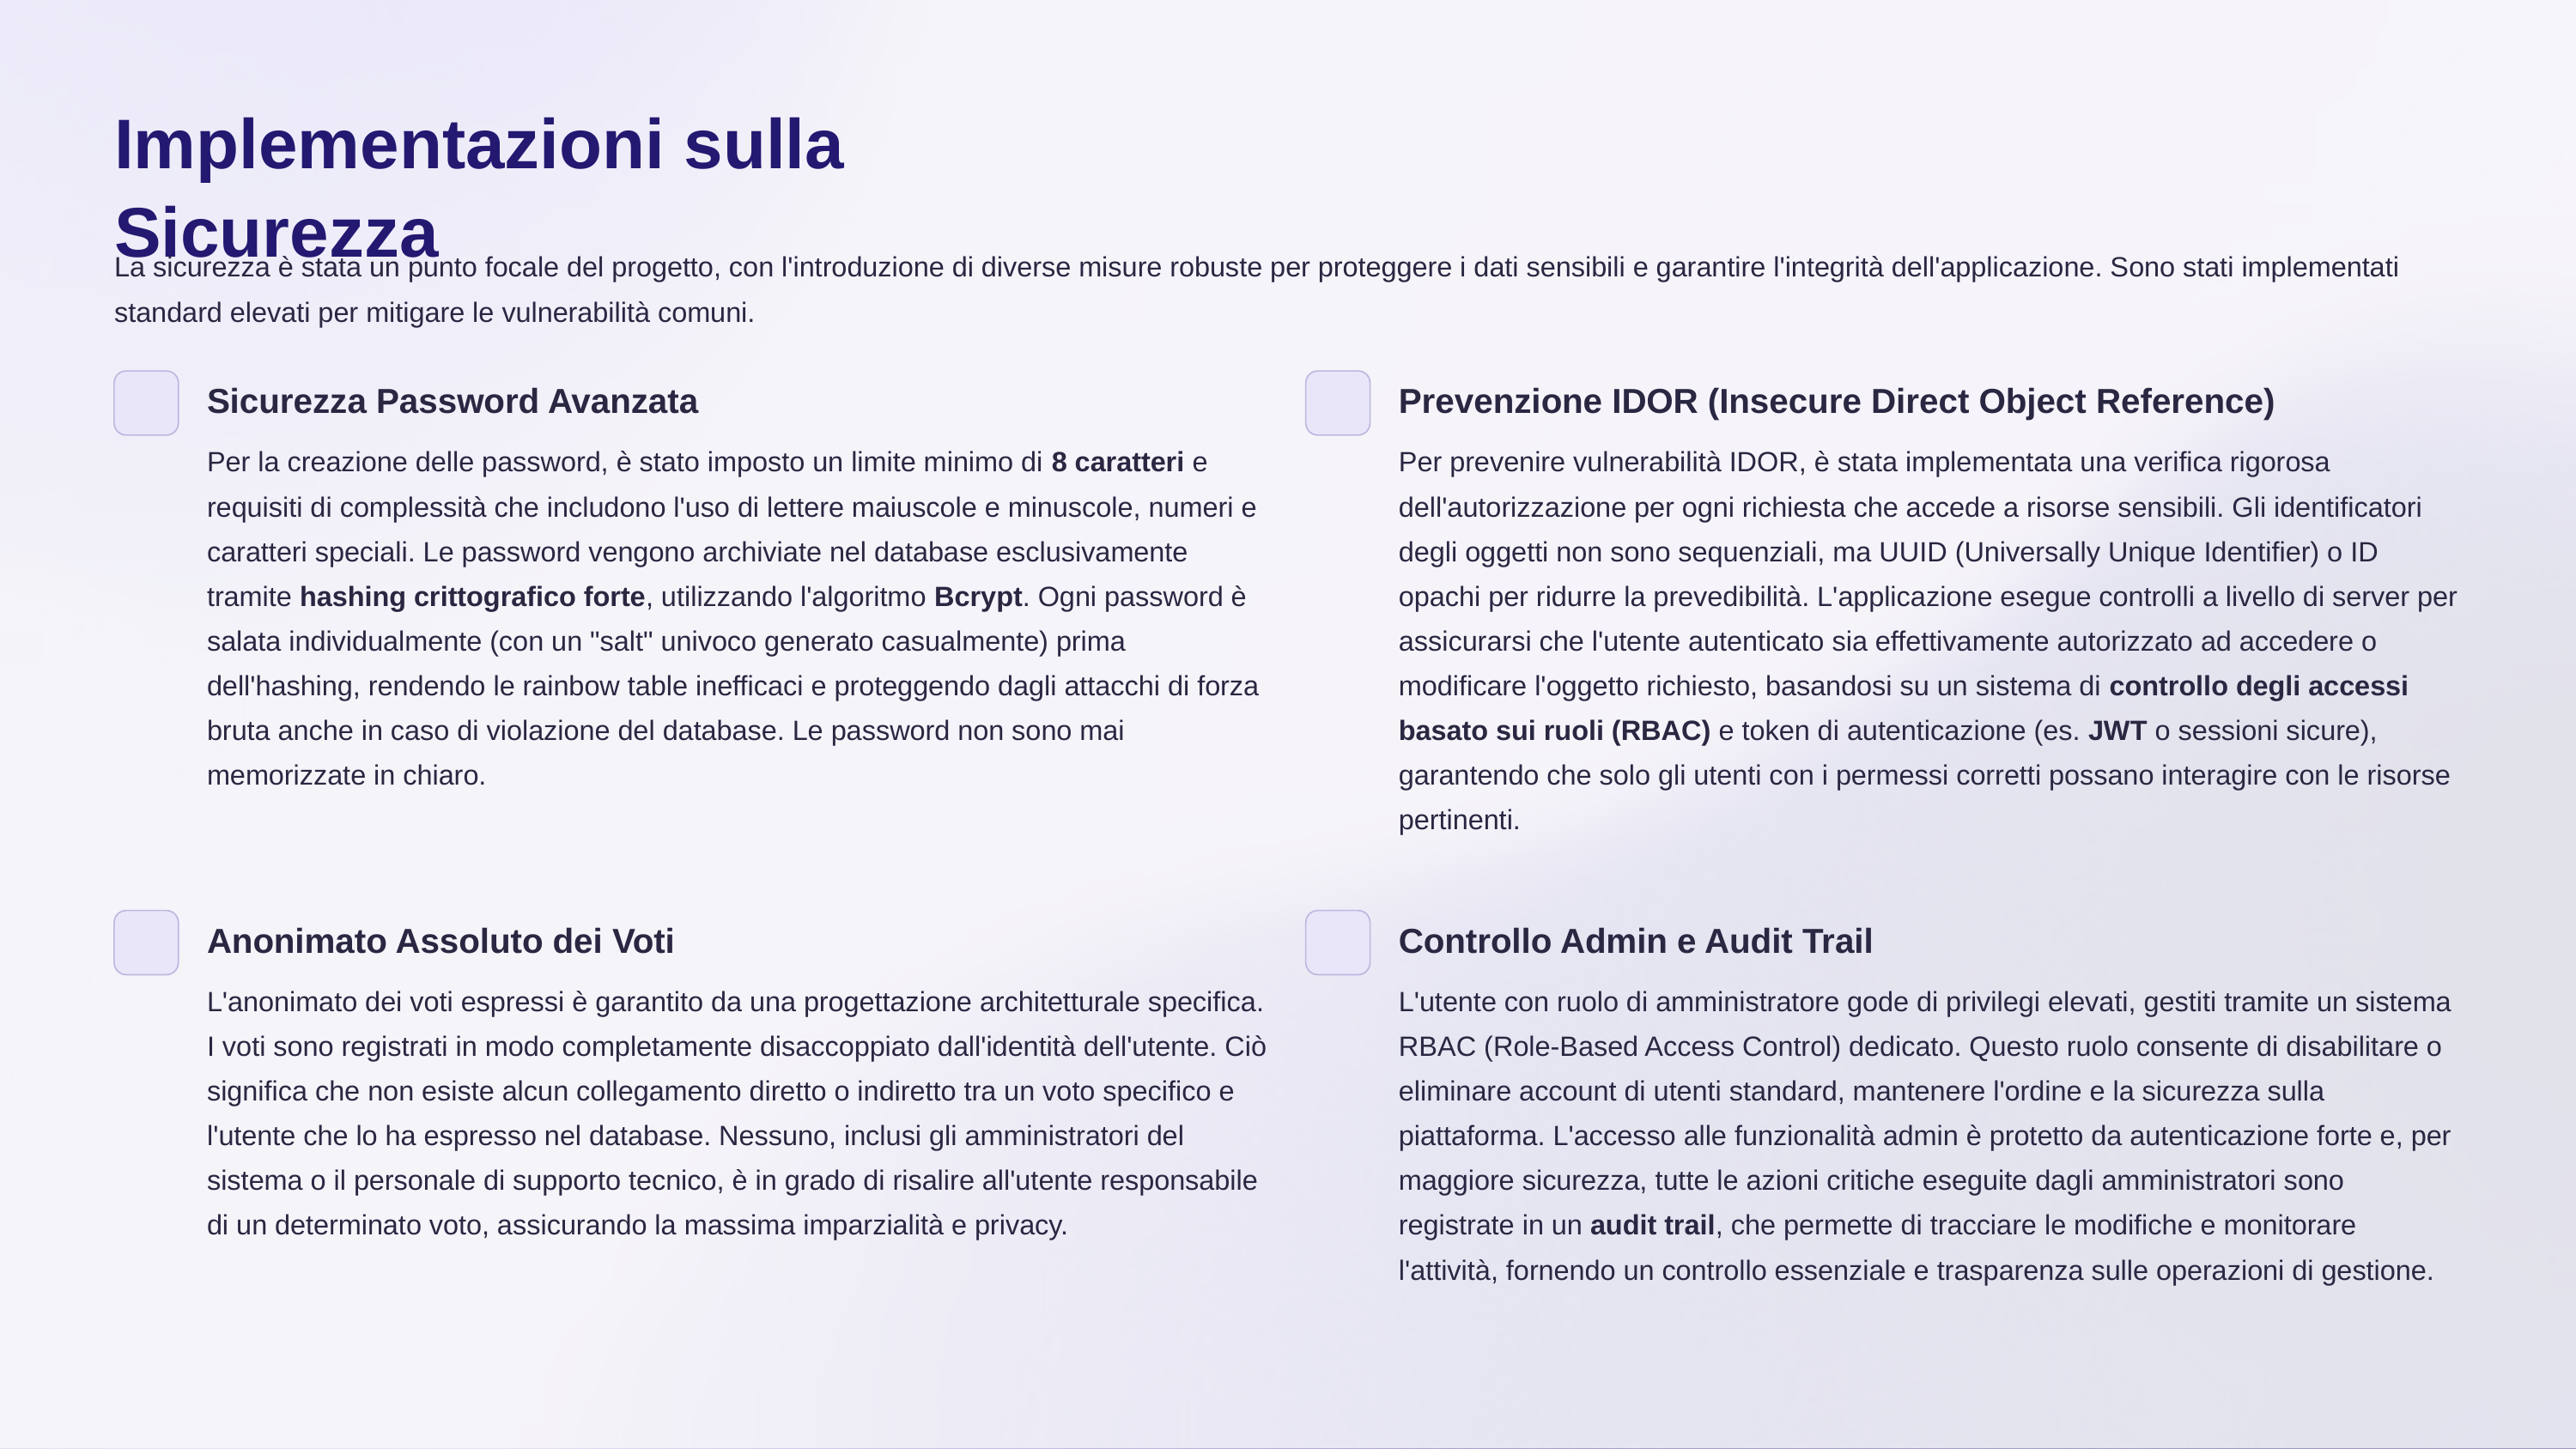

Implementazioni sulla Sicurezza
La sicurezza è stata un punto focale del progetto, con l'introduzione di diverse misure robuste per proteggere i dati sensibili e garantire l'integrità dell'applicazione. Sono stati implementati standard elevati per mitigare le vulnerabilità comuni.

Sicurezza Password Avanzata
Prevenzione IDOR (Insecure Direct Object Reference)
Per la creazione delle password, è stato imposto un limite minimo di 8 caratteri e requisiti di complessità che includono l'uso di lettere maiuscole e minuscole, numeri e caratteri speciali. Le password vengono archiviate nel database esclusivamente tramite hashing crittografico forte, utilizzando l'algoritmo Bcrypt. Ogni password è salata individualmente (con un "salt" univoco generato casualmente) prima dell'hashing, rendendo le rainbow table inefficaci e proteggendo dagli attacchi di forza bruta anche in caso di violazione del database. Le password non sono mai memorizzate in chiaro.
Per prevenire vulnerabilità IDOR, è stata implementata una verifica rigorosa dell'autorizzazione per ogni richiesta che accede a risorse sensibili. Gli identificatori degli oggetti non sono sequenziali, ma UUID (Universally Unique Identifier) o ID opachi per ridurre la prevedibilità. L'applicazione esegue controlli a livello di server per assicurarsi che l'utente autenticato sia effettivamente autorizzato ad accedere o modificare l'oggetto richiesto, basandosi su un sistema di controllo degli accessi basato sui ruoli (RBAC) e token di autenticazione (es. JWT o sessioni sicure), garantendo che solo gli utenti con i permessi corretti possano interagire con le risorse pertinenti.

Anonimato Assoluto dei Voti
Controllo Admin e Audit Trail
L'anonimato dei voti espressi è garantito da una progettazione architetturale specifica. I voti sono registrati in modo completamente disaccoppiato dall'identità dell'utente. Ciò significa che non esiste alcun collegamento diretto o indiretto tra un voto specifico e l'utente che lo ha espresso nel database. Nessuno, inclusi gli amministratori del sistema o il personale di supporto tecnico, è in grado di risalire all'utente responsabile di un determinato voto, assicurando la massima imparzialità e privacy.
L'utente con ruolo di amministratore gode di privilegi elevati, gestiti tramite un sistema RBAC (Role-Based Access Control) dedicato. Questo ruolo consente di disabilitare o eliminare account di utenti standard, mantenere l'ordine e la sicurezza sulla piattaforma. L'accesso alle funzionalità admin è protetto da autenticazione forte e, per maggiore sicurezza, tutte le azioni critiche eseguite dagli amministratori sono registrate in un audit trail, che permette di tracciare le modifiche e monitorare l'attività, fornendo un controllo essenziale e trasparenza sulle operazioni di gestione.